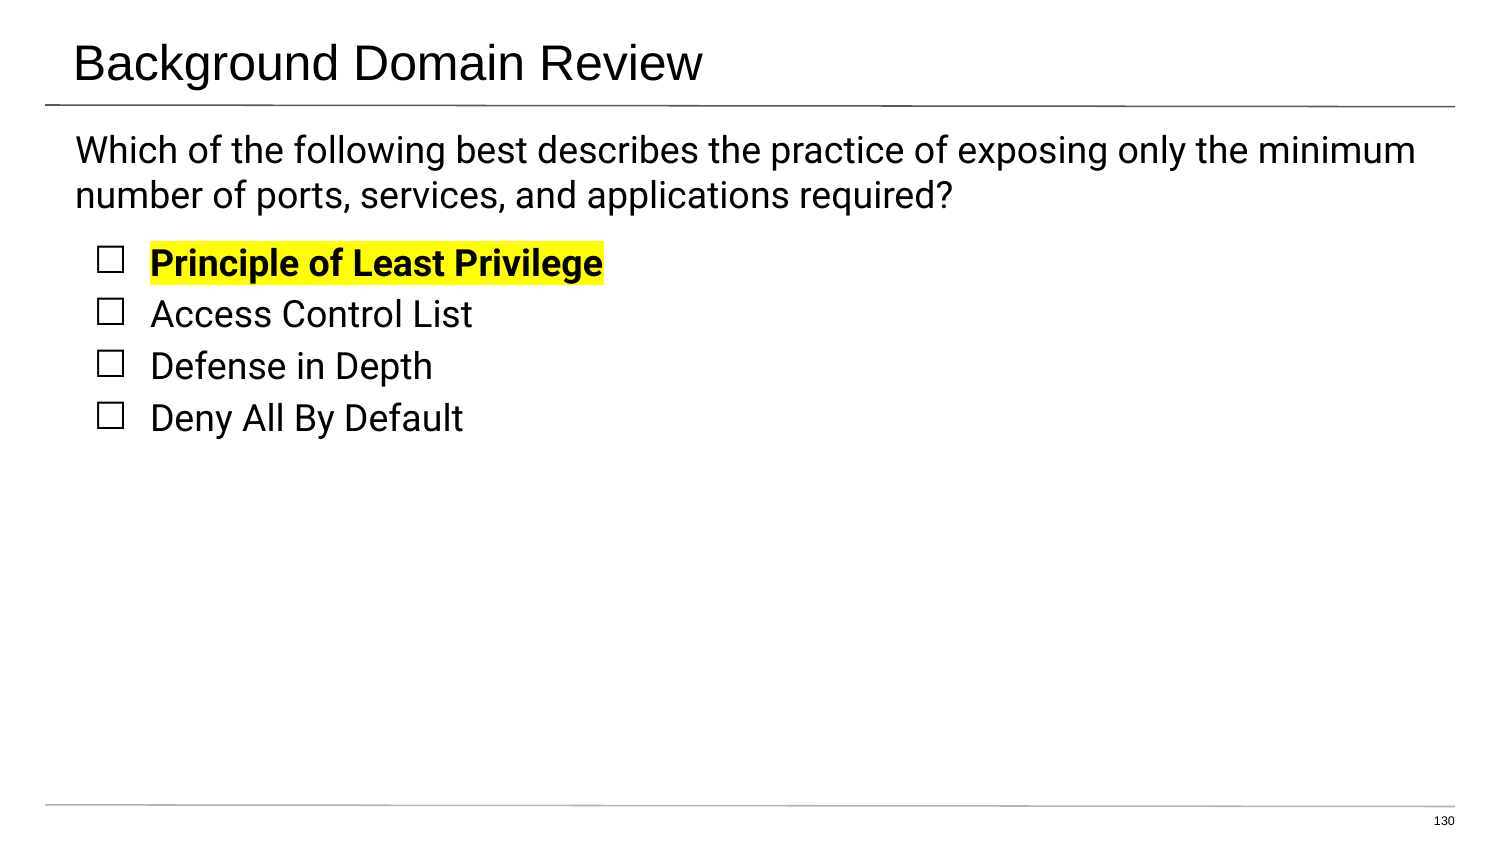

# Background Domain Review
Which of the following best describes the practice of exposing only the minimum number of ports, services, and applications required?
Principle of Least Privilege
Access Control List
Defense in Depth
Deny All By Default

130